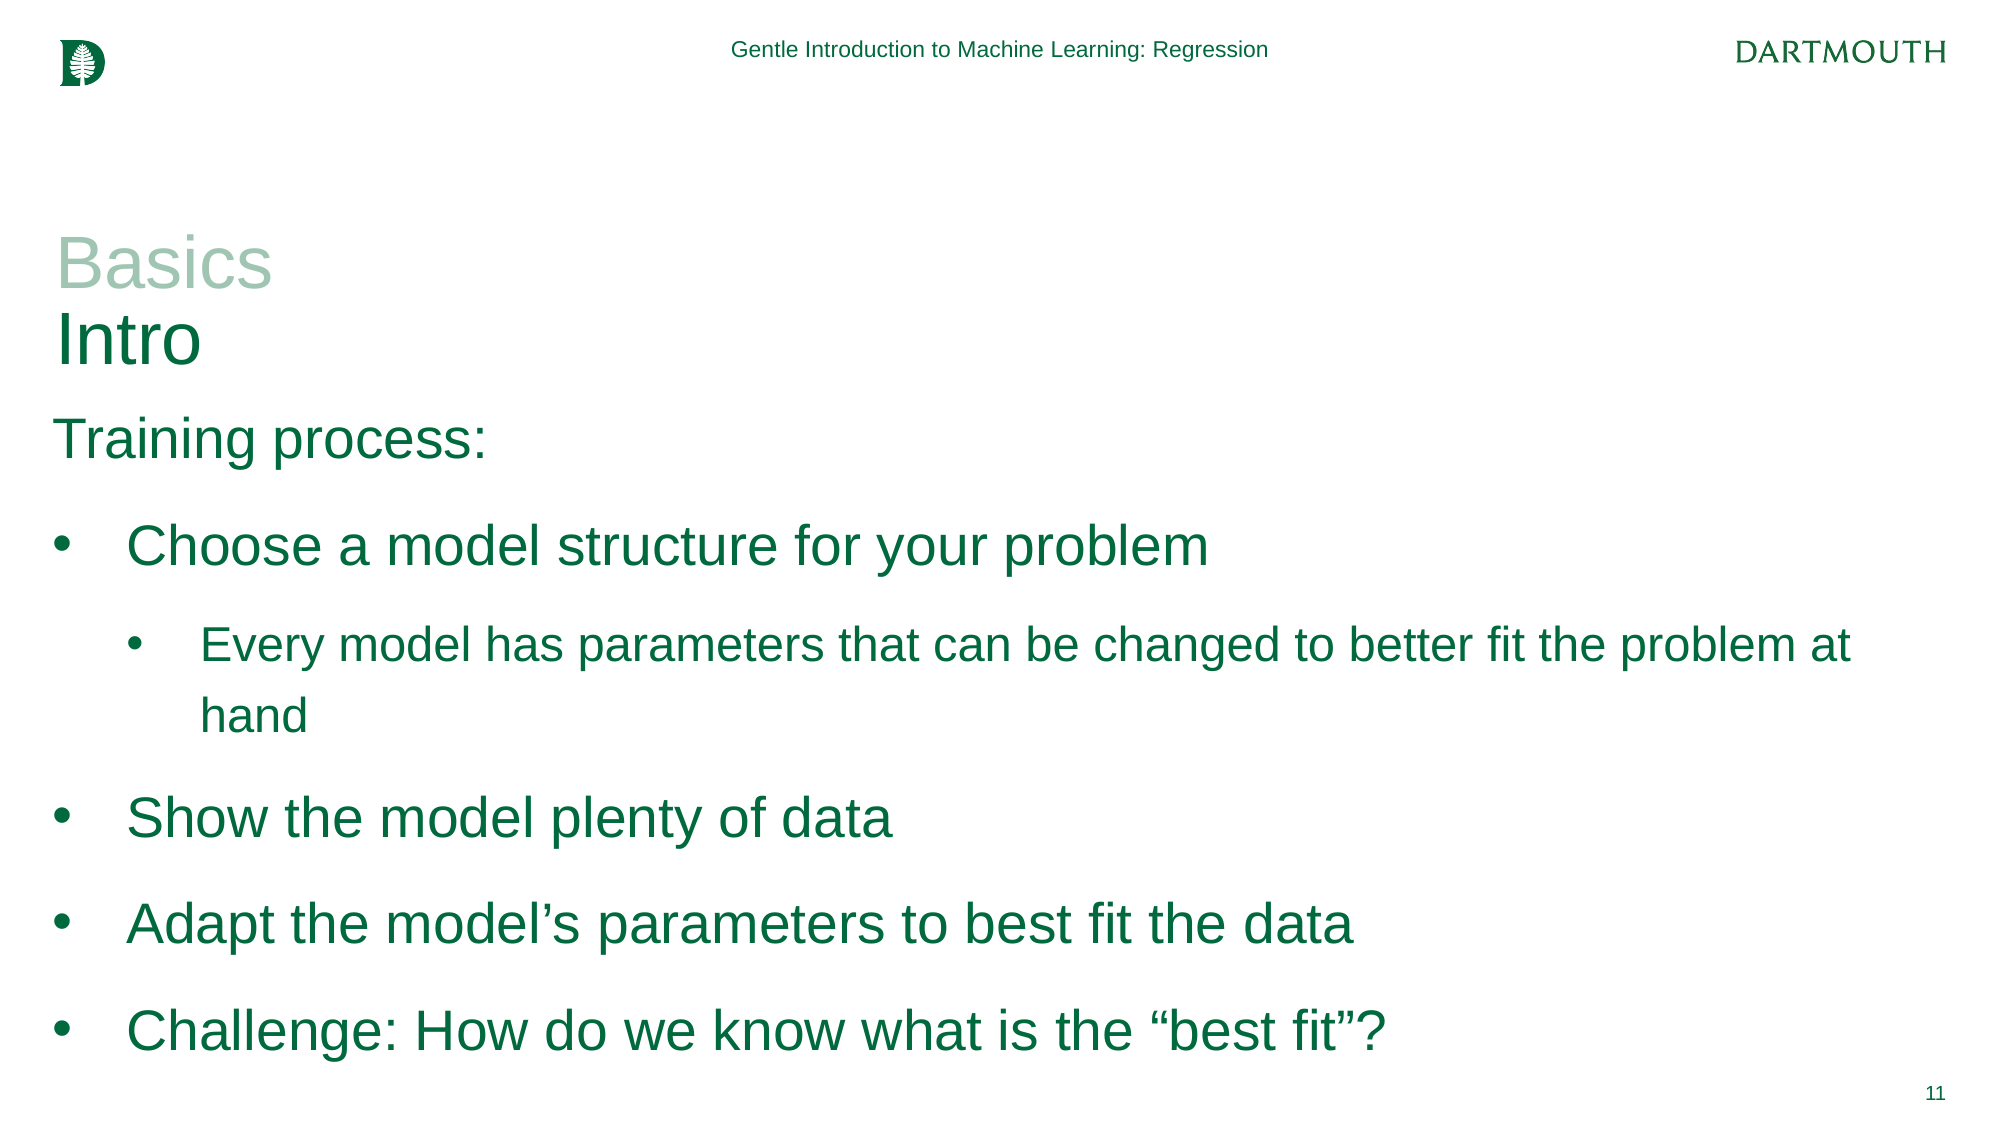

Gentle Introduction to Machine Learning: Regression
# Basics Intro
Training process:
Choose a model structure for your problem
Every model has parameters that can be changed to better fit the problem at hand
Show the model plenty of data
Adapt the model’s parameters to best fit the data
Challenge: How do we know what is the “best fit”?
11